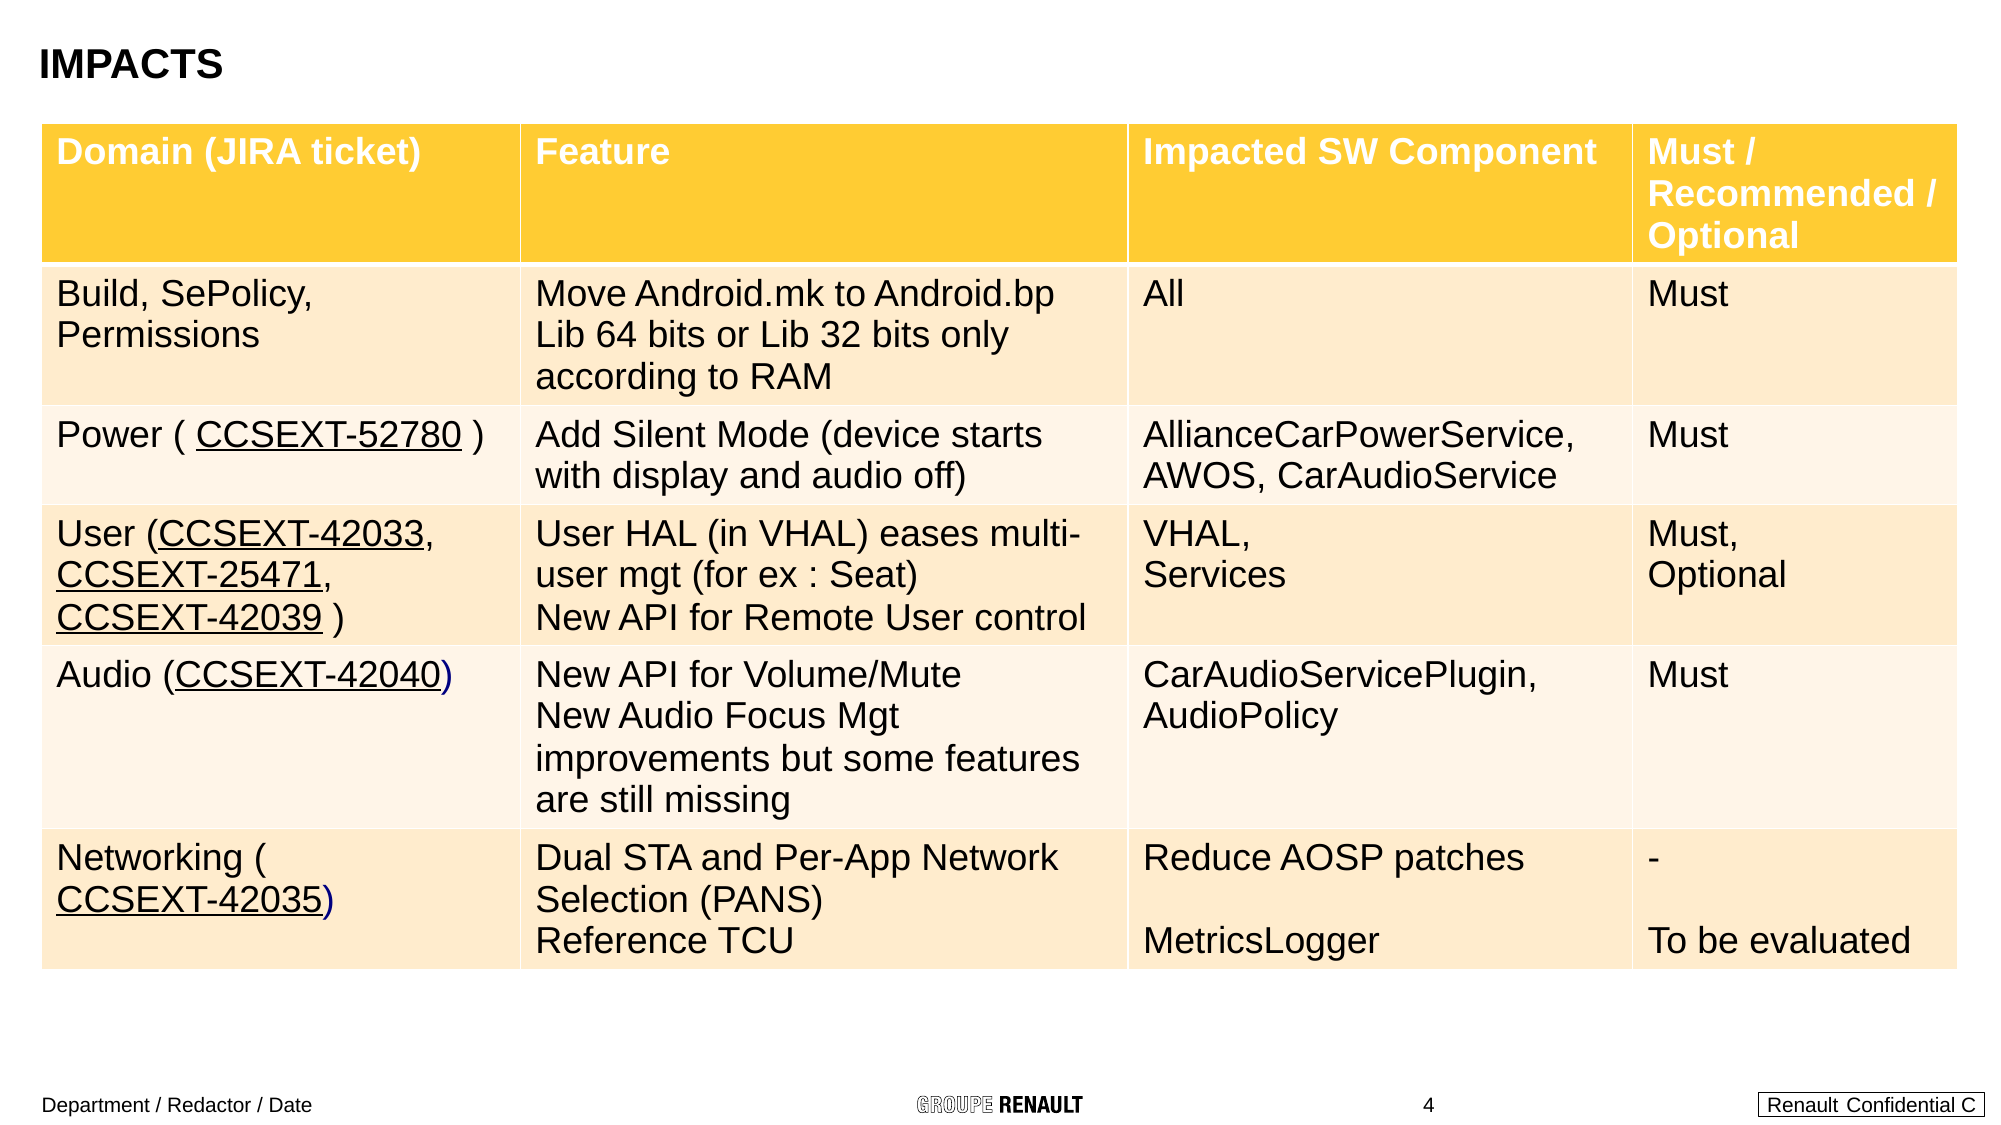

# Impacts
| Domain (JIRA ticket) | Feature | Impacted SW Component | Must / Recommended / Optional |
| --- | --- | --- | --- |
| Build, SePolicy, Permissions | Move Android.mk to Android.bp Lib 64 bits or Lib 32 bits only according to RAM | All | Must |
| Power ( CCSEXT-52780 ) | Add Silent Mode (device starts with display and audio off) | AllianceCarPowerService, AWOS, CarAudioService | Must |
| User (CCSEXT-42033, CCSEXT-25471, CCSEXT-42039 ) | User HAL (in VHAL) eases multi-user mgt (for ex : Seat) New API for Remote User control | VHAL, Services | Must, Optional |
| Audio (CCSEXT-42040) | New API for Volume/Mute New Audio Focus Mgt improvements but some features are still missing | CarAudioServicePlugin, AudioPolicy | Must |
| Networking (CCSEXT-42035) | Dual STA and Per-App Network Selection (PANS) Reference TCU | Reduce AOSP patches MetricsLogger | - To be evaluated |
Department / Redactor / Date